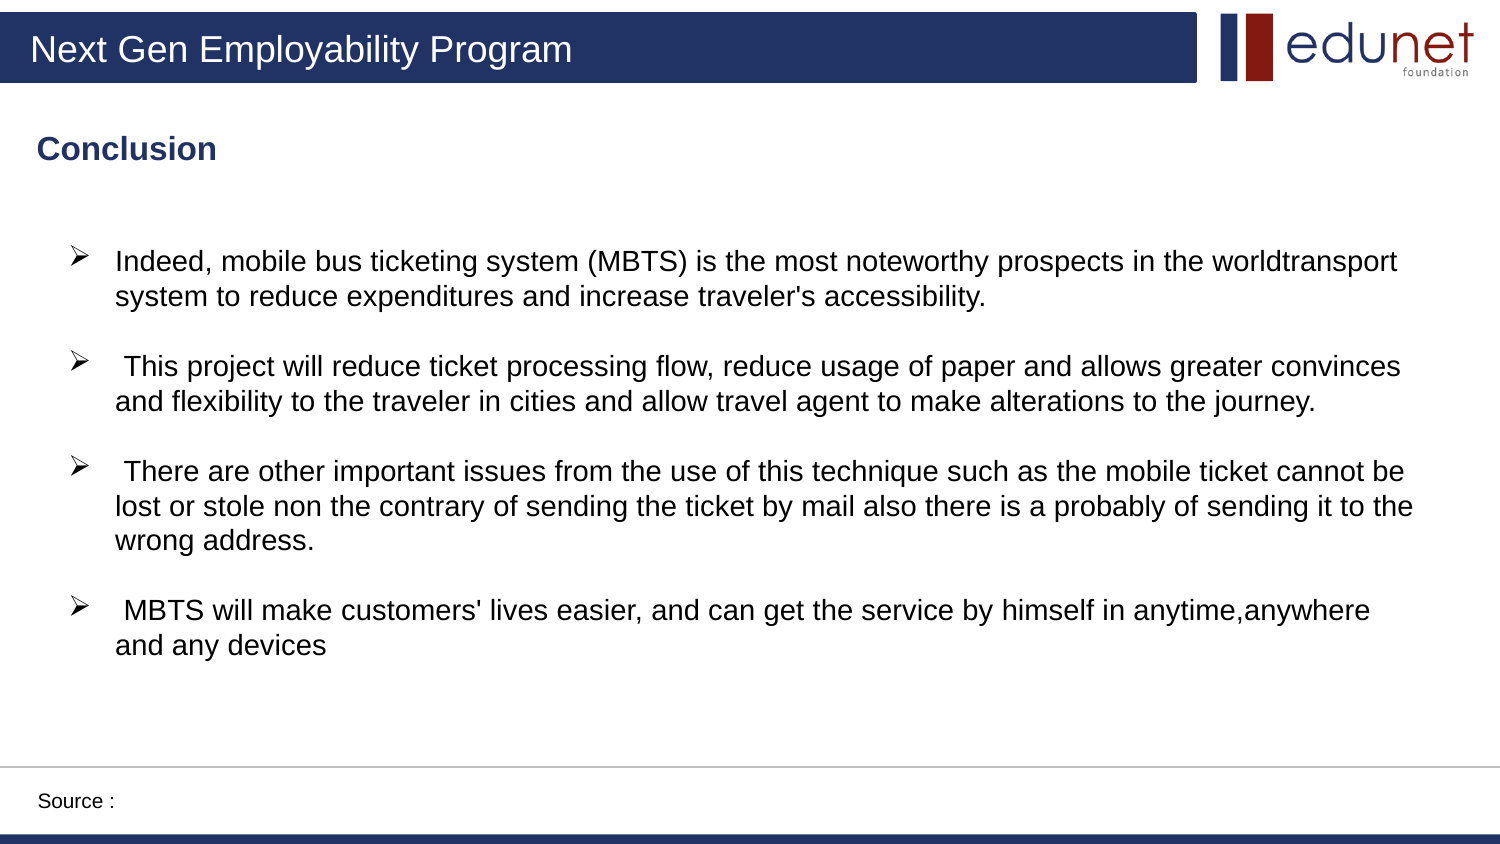

Conclusion
Indeed, mobile bus ticketing system (MBTS) is the most noteworthy prospects in the worldtransport system to reduce expenditures and increase traveler's accessibility.

 This project will reduce ticket processing flow, reduce usage of paper and allows greater convinces and flexibility to the traveler in cities and allow travel agent to make alterations to the journey.

 There are other important issues from the use of this technique such as the mobile ticket cannot be lost or stole non the contrary of sending the ticket by mail also there is a probably of sending it to the wrong address.

 MBTS will make customers' lives easier, and can get the service by himself in anytime,anywhere and any devices
Source :